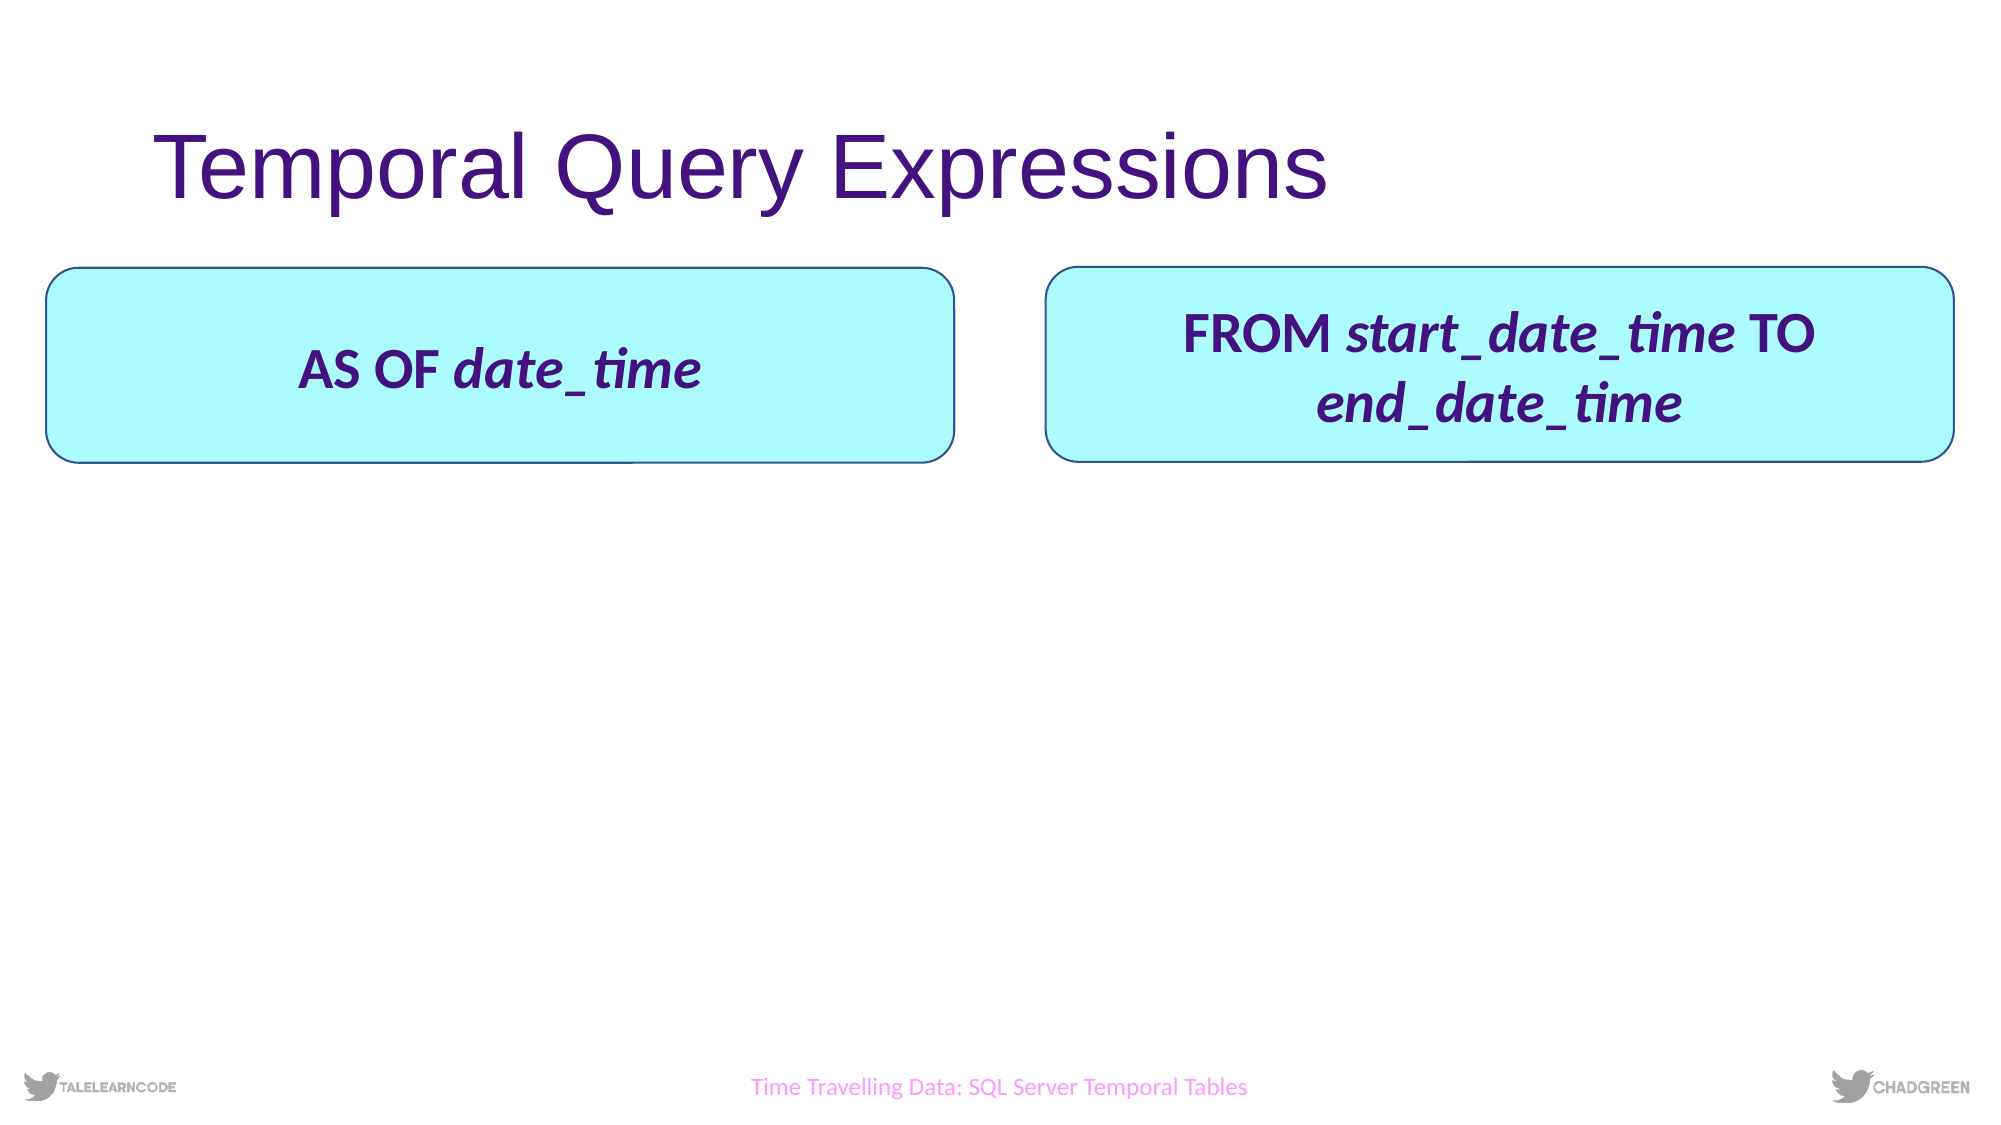

# Temporal Query Expressions
FROM start_date_time TO end_date_time
AS OF date_time